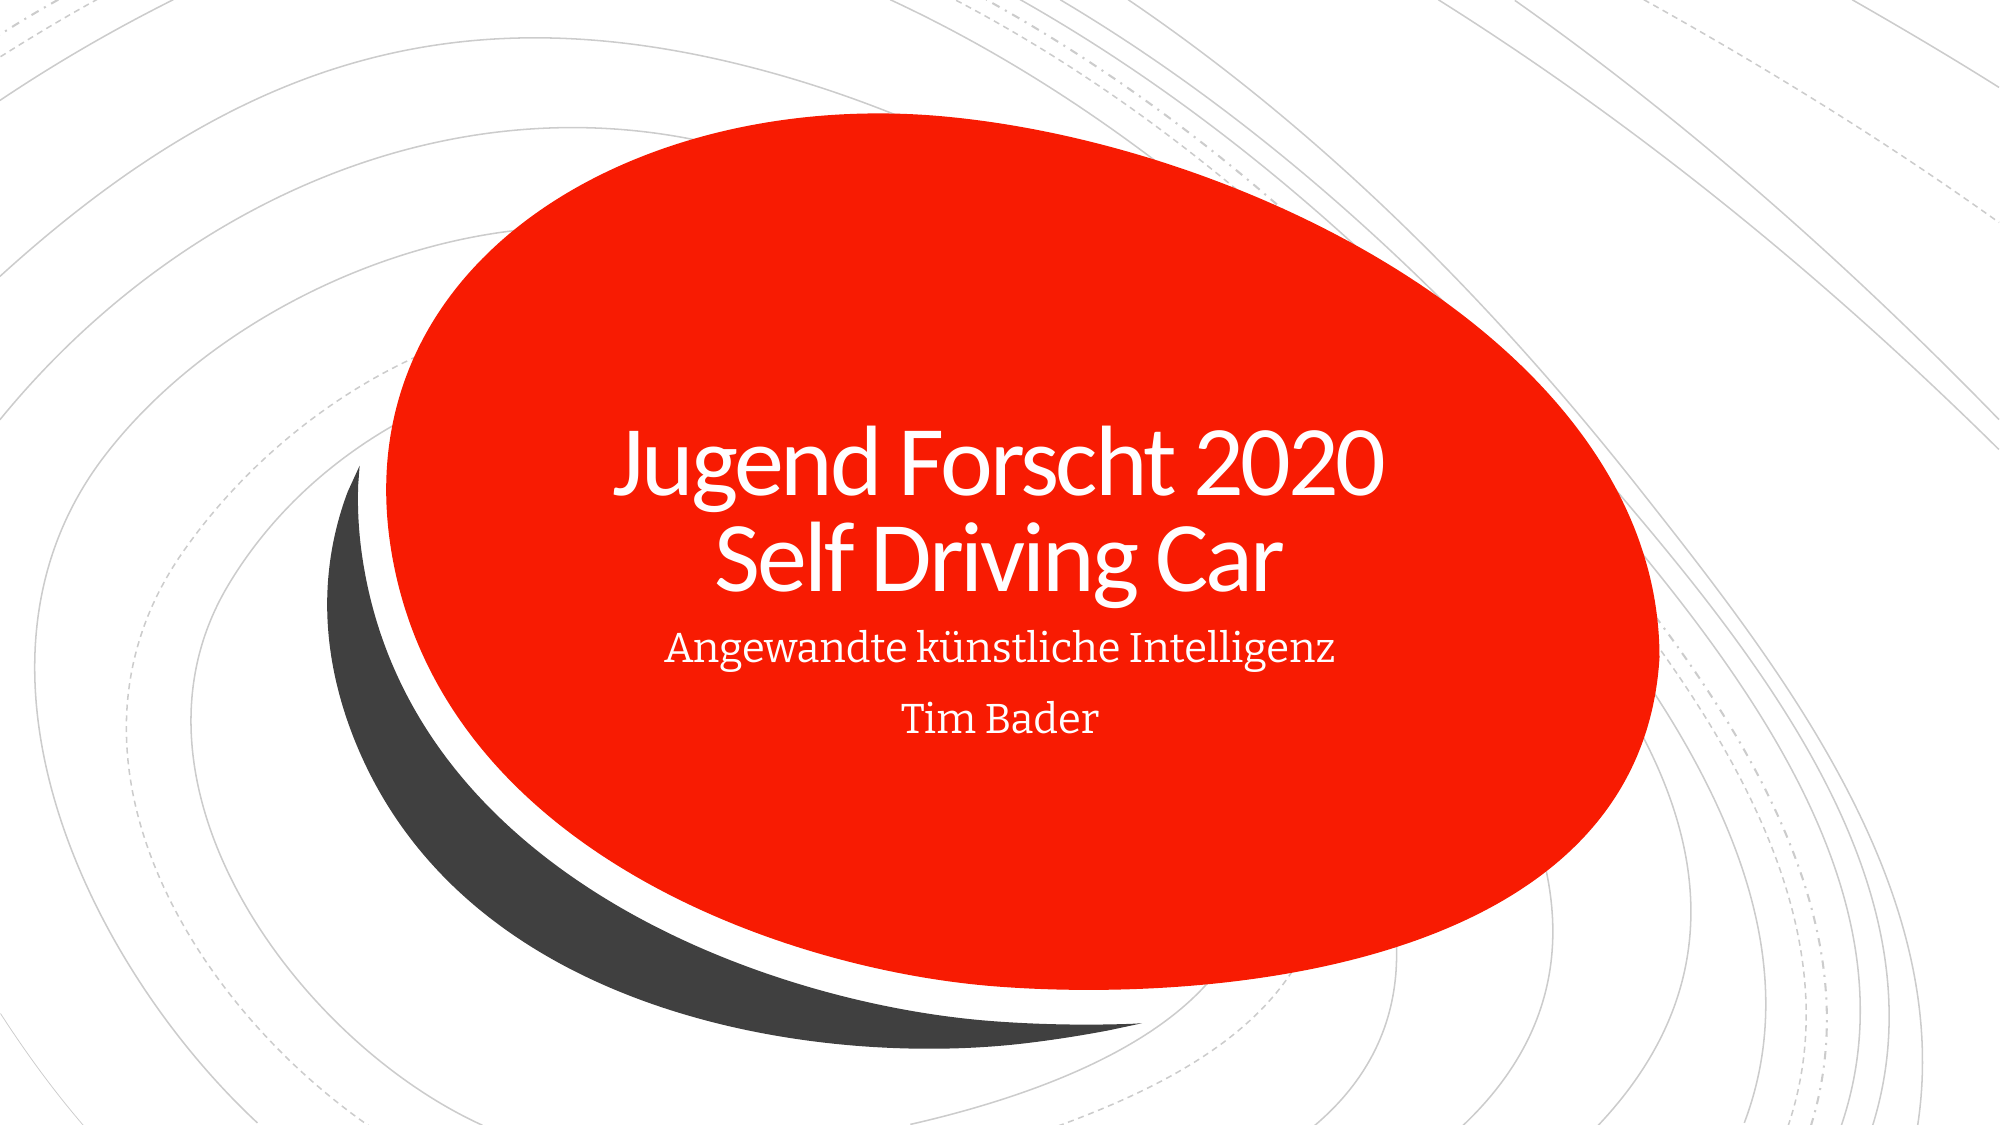

# Jugend Forscht 2020 Self Driving Car

Angewandte künstliche Intelligenz
Tim Bader